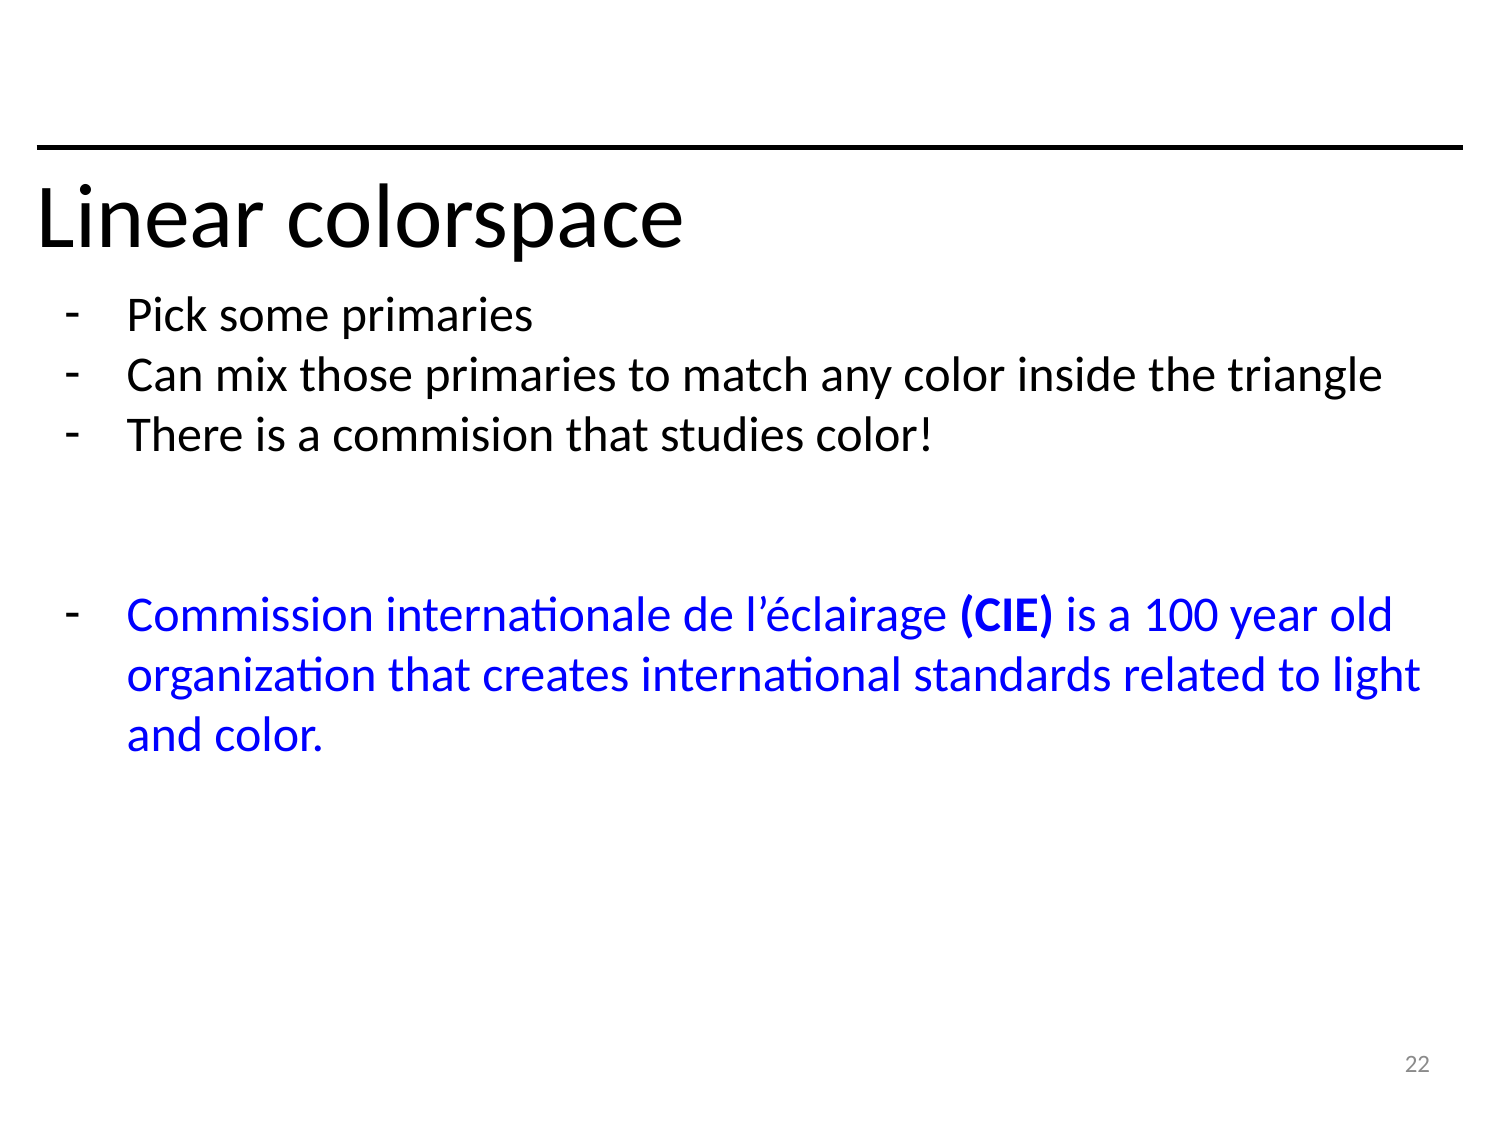

# Linear colorspace
Pick some primaries
Can mix those primaries to match any color inside the triangle
There is a commision that studies color!

Commission internationale de l’éclairage (CIE) is a 100 year old organization that creates international standards related to light and color.

22